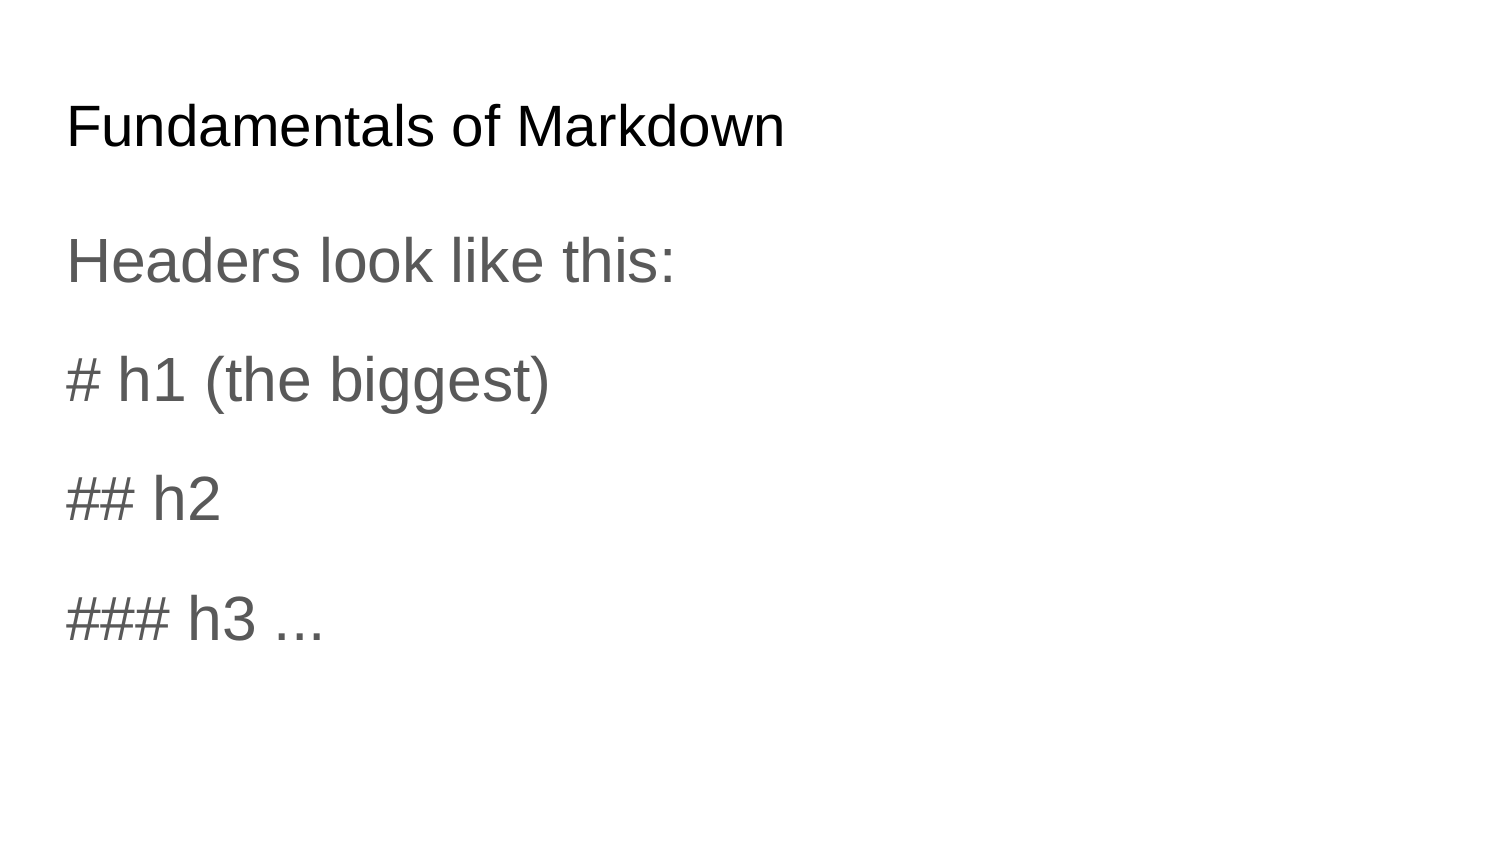

# Fundamentals of Markdown
Headers look like this:
# h1 (the biggest)
## h2
### h3 ...